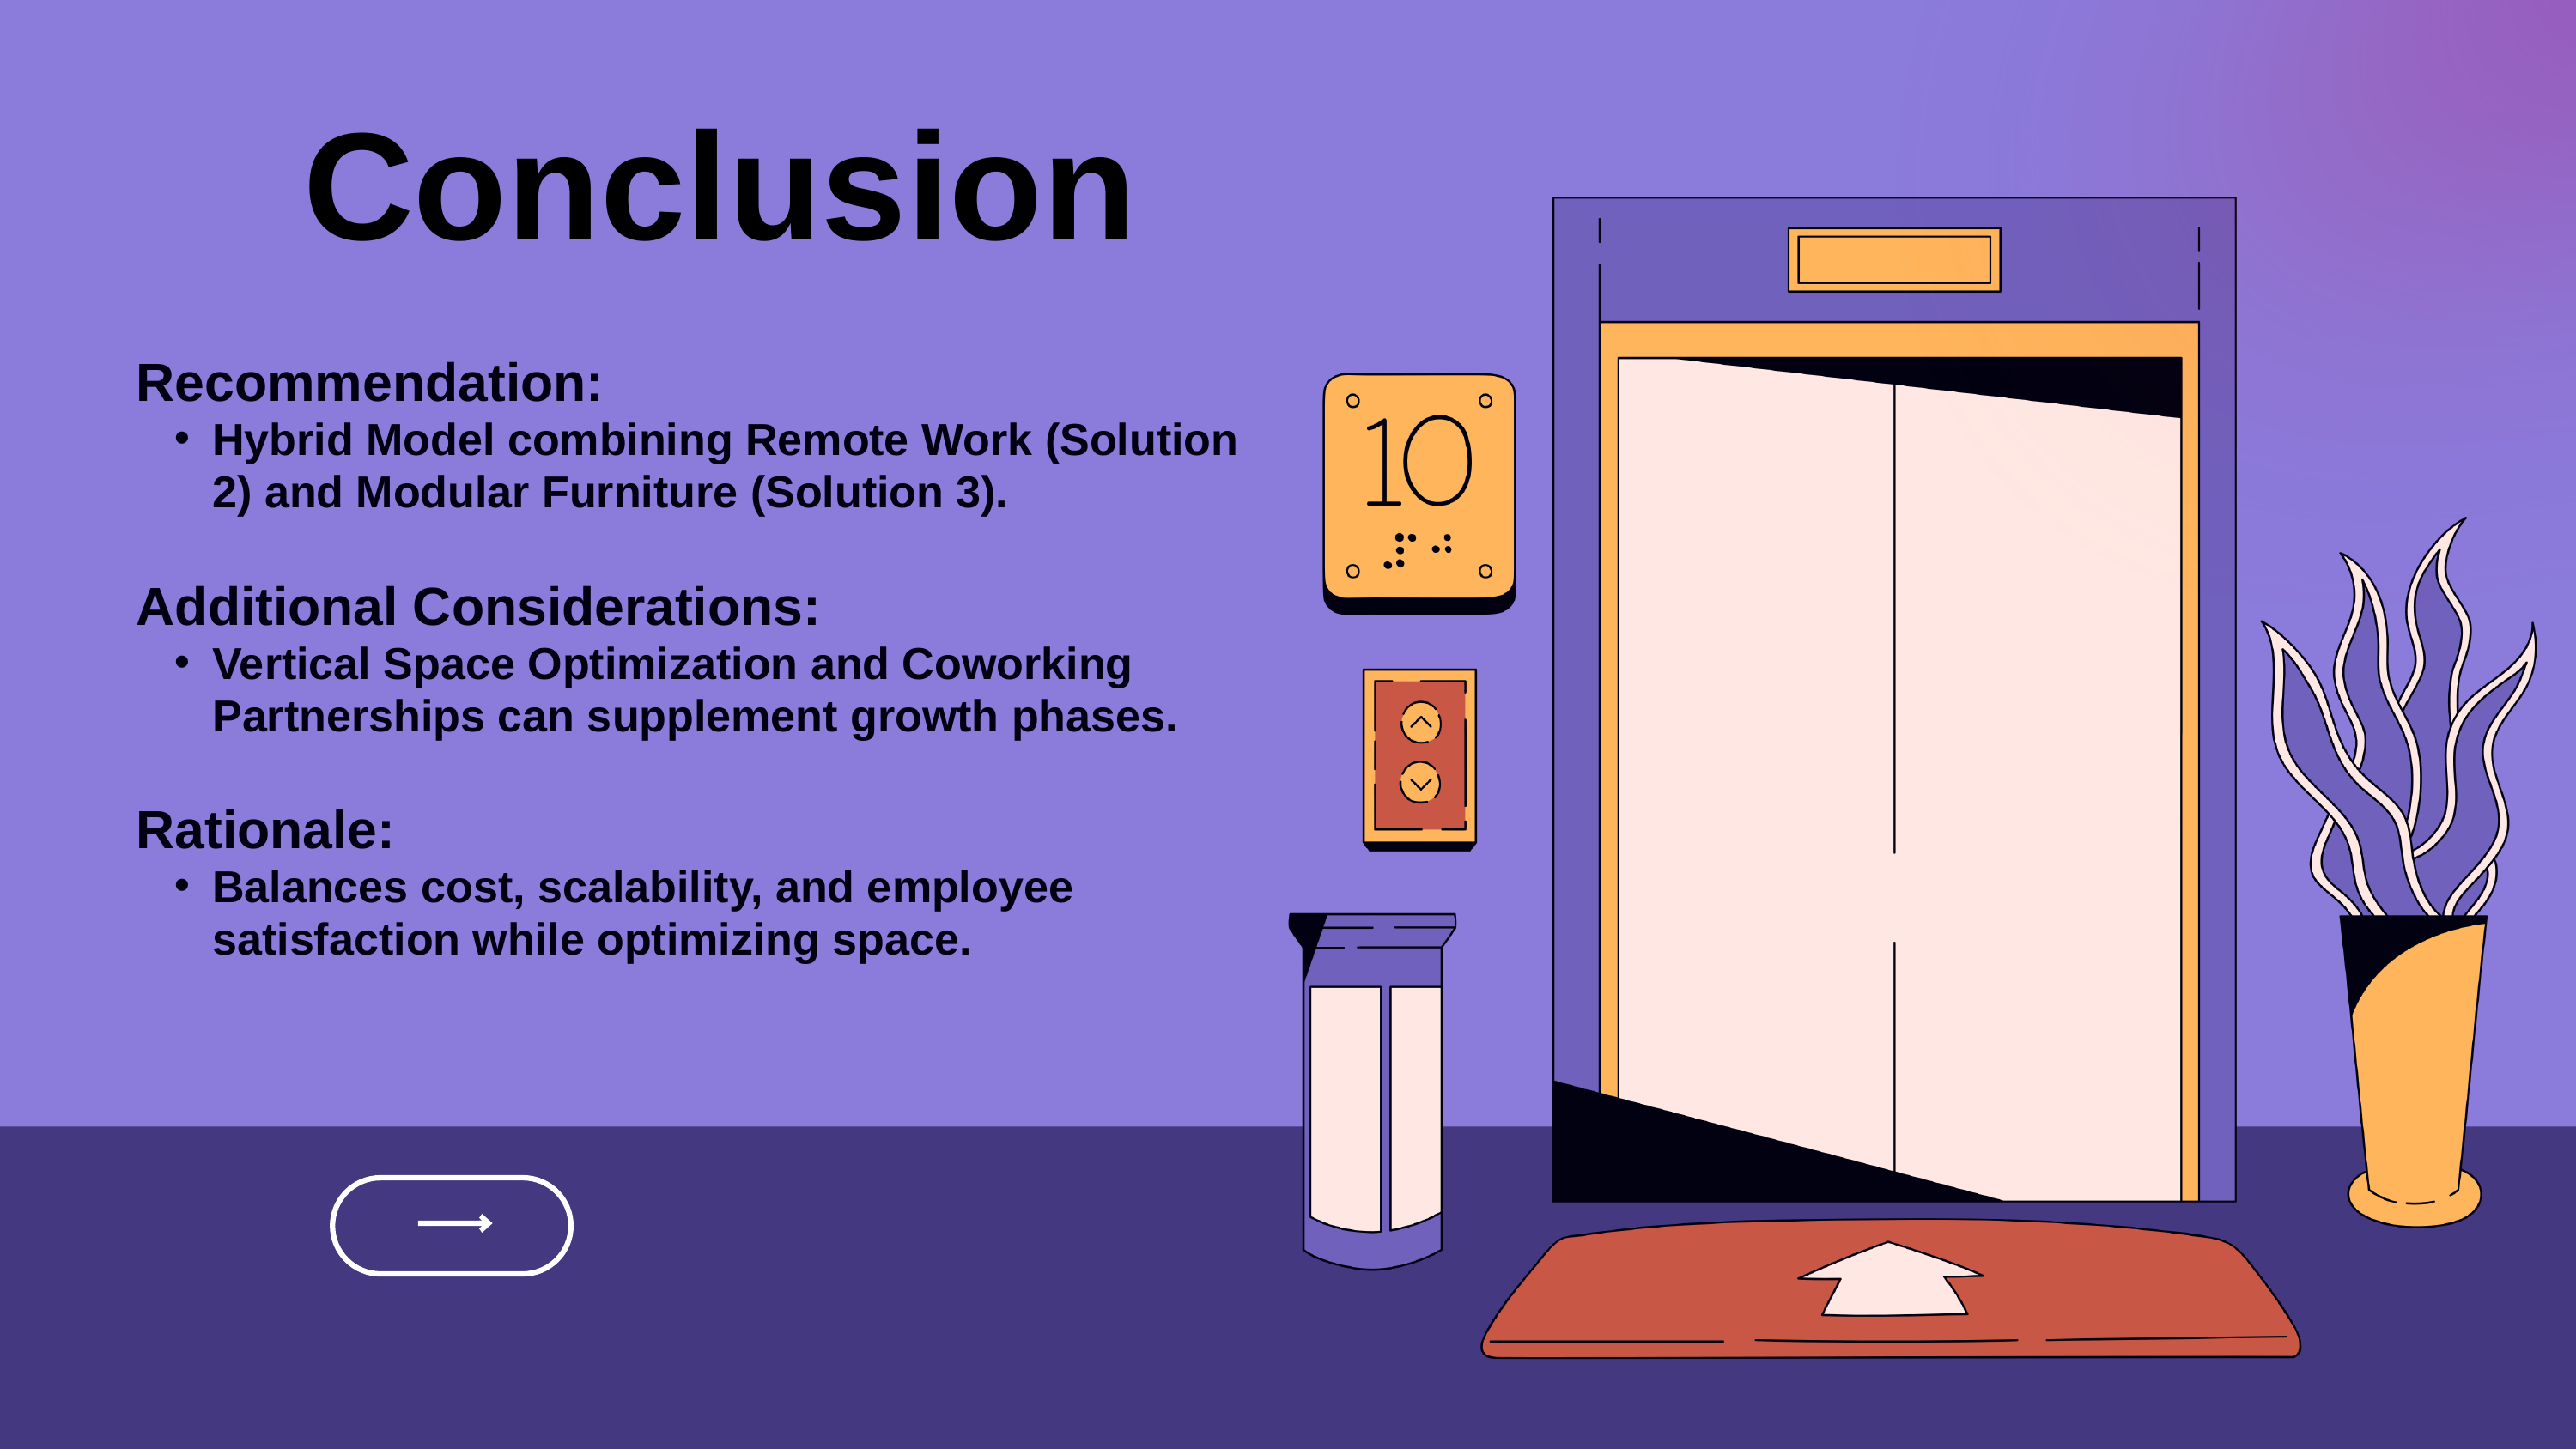

Conclusion

Recommendation:
Hybrid Model combining Remote Work (Solution 2) and Modular Furniture (Solution 3).

Additional Considerations:
Vertical Space Optimization and Coworking Partnerships can supplement growth phases.

Rationale:
Balances cost, scalability, and employee satisfaction while optimizing space.